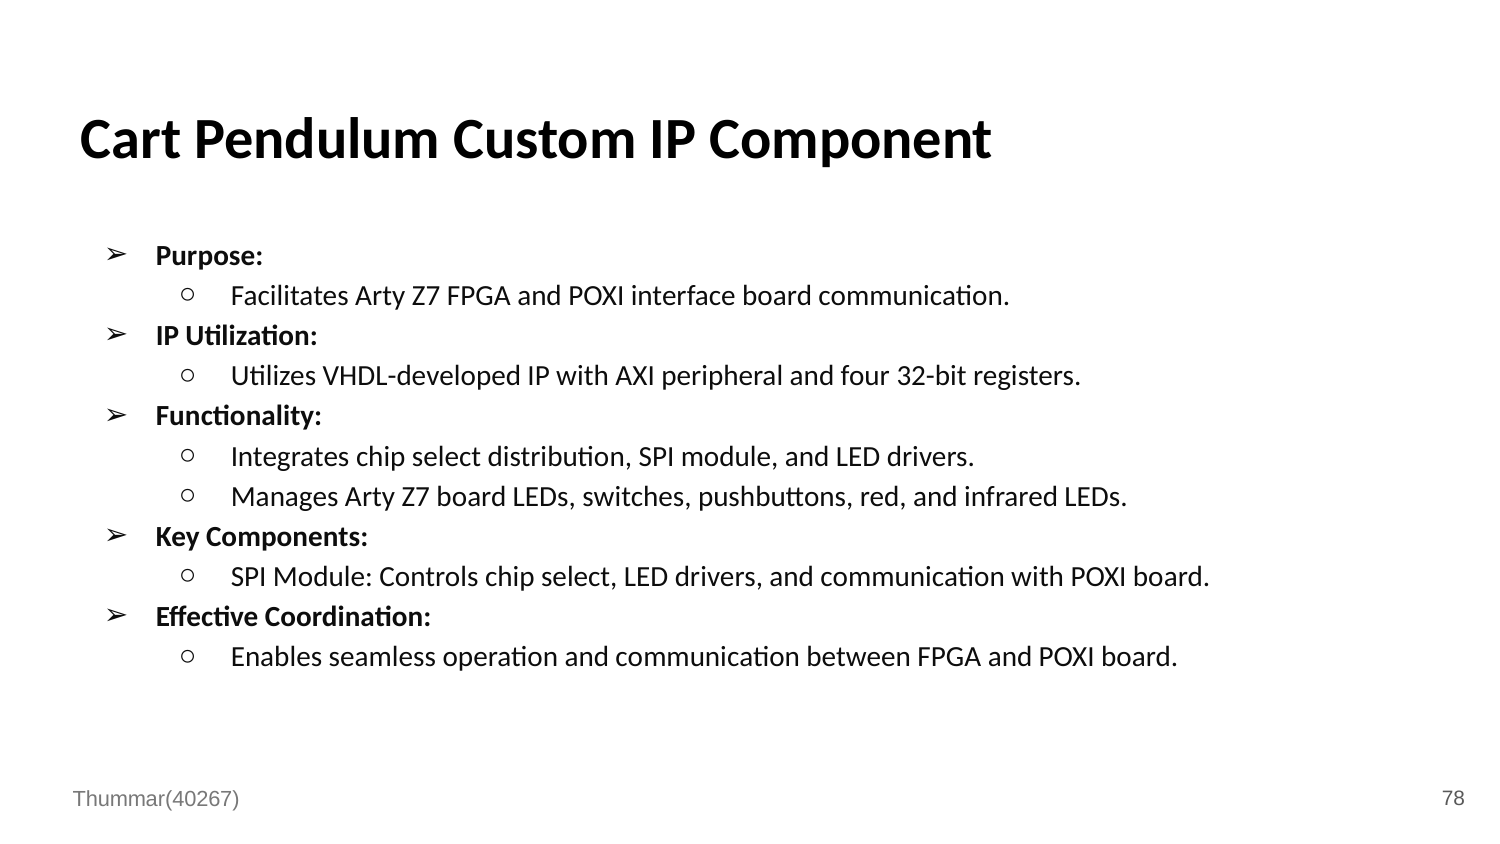

# Cart Pendulum Custom IP Component
Purpose:
Facilitates Arty Z7 FPGA and POXI interface board communication.
IP Utilization:
Utilizes VHDL-developed IP with AXI peripheral and four 32-bit registers.
Functionality:
Integrates chip select distribution, SPI module, and LED drivers.
Manages Arty Z7 board LEDs, switches, pushbuttons, red, and infrared LEDs.
Key Components:
SPI Module: Controls chip select, LED drivers, and communication with POXI board.
Effective Coordination:
Enables seamless operation and communication between FPGA and POXI board.

78
Thummar(40267)